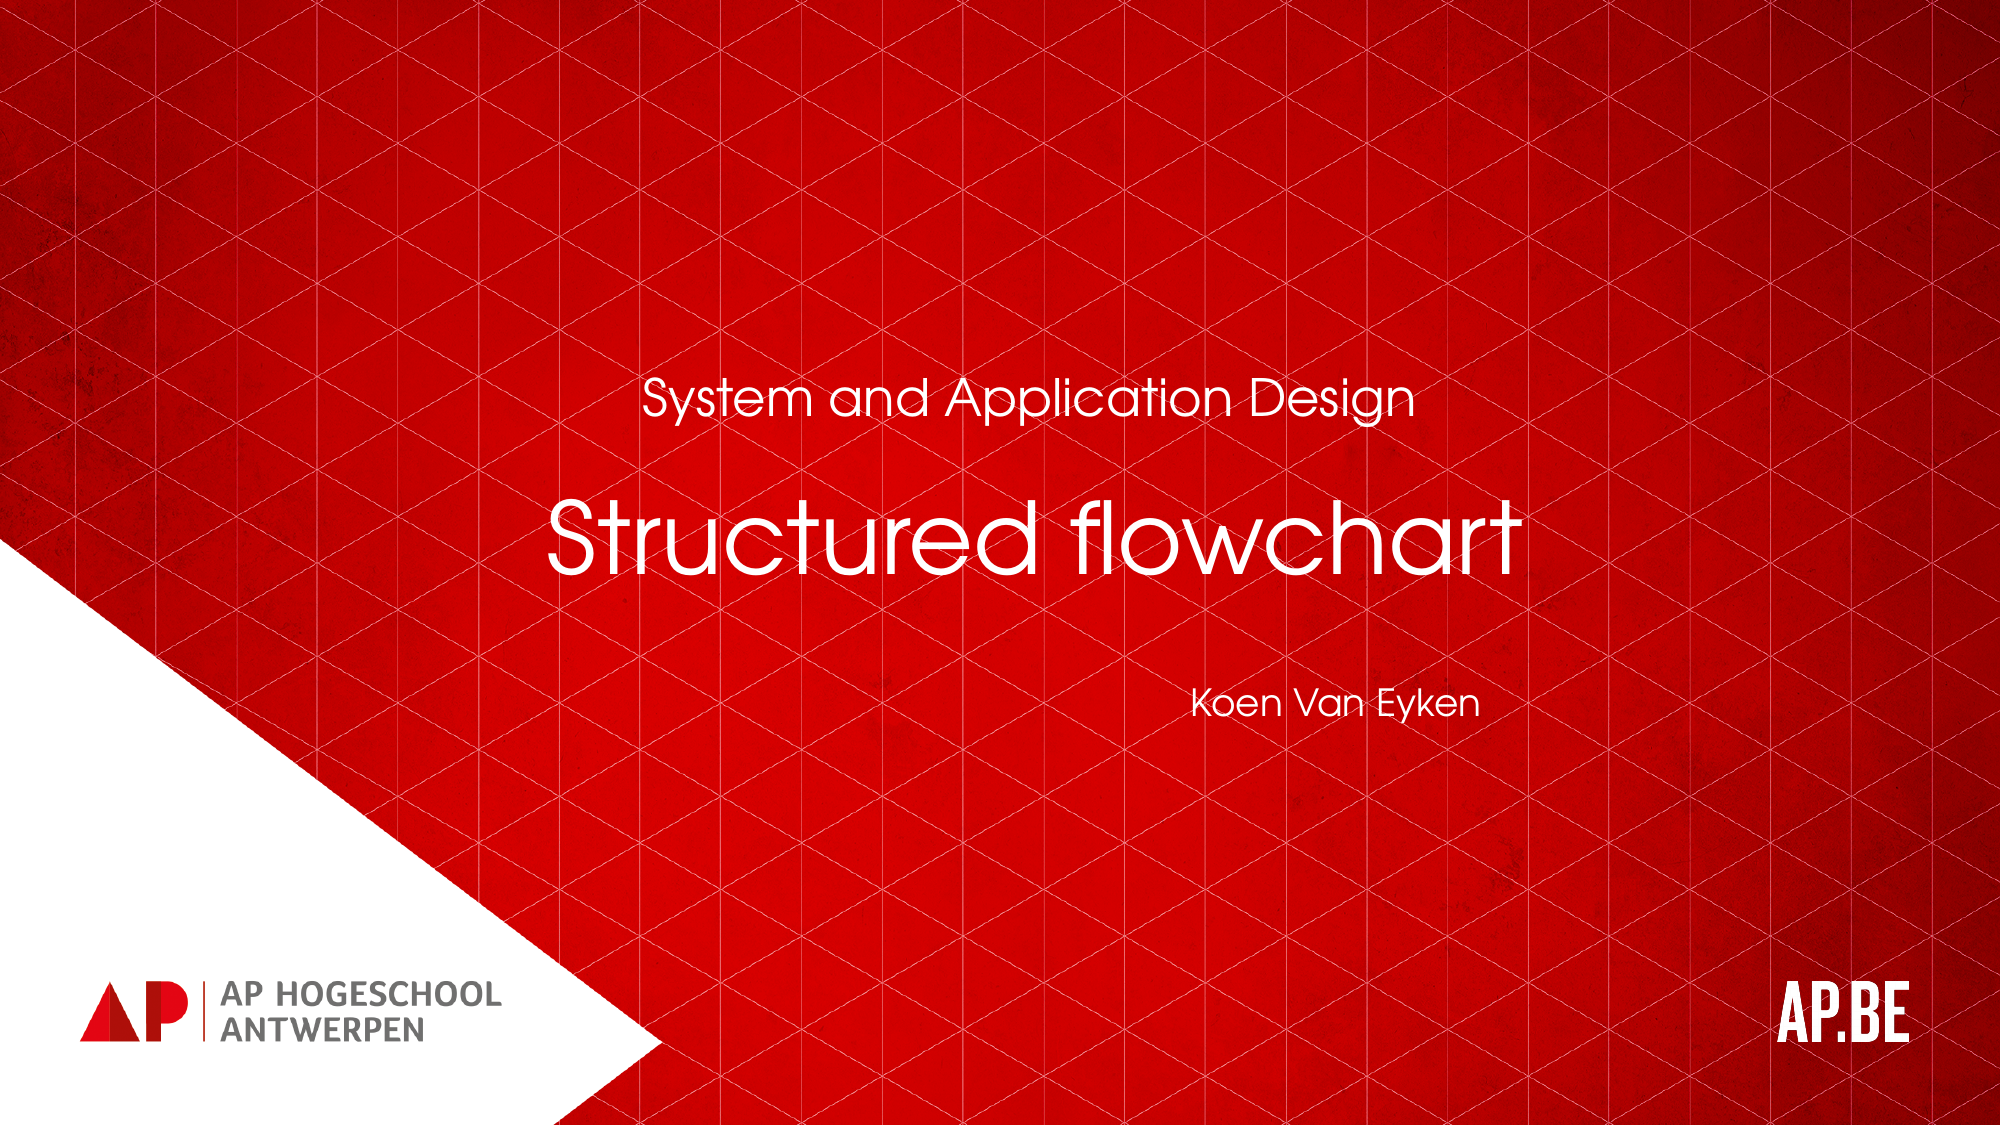

# System and Application Design

Structured flowchart

Koen Van Eyken